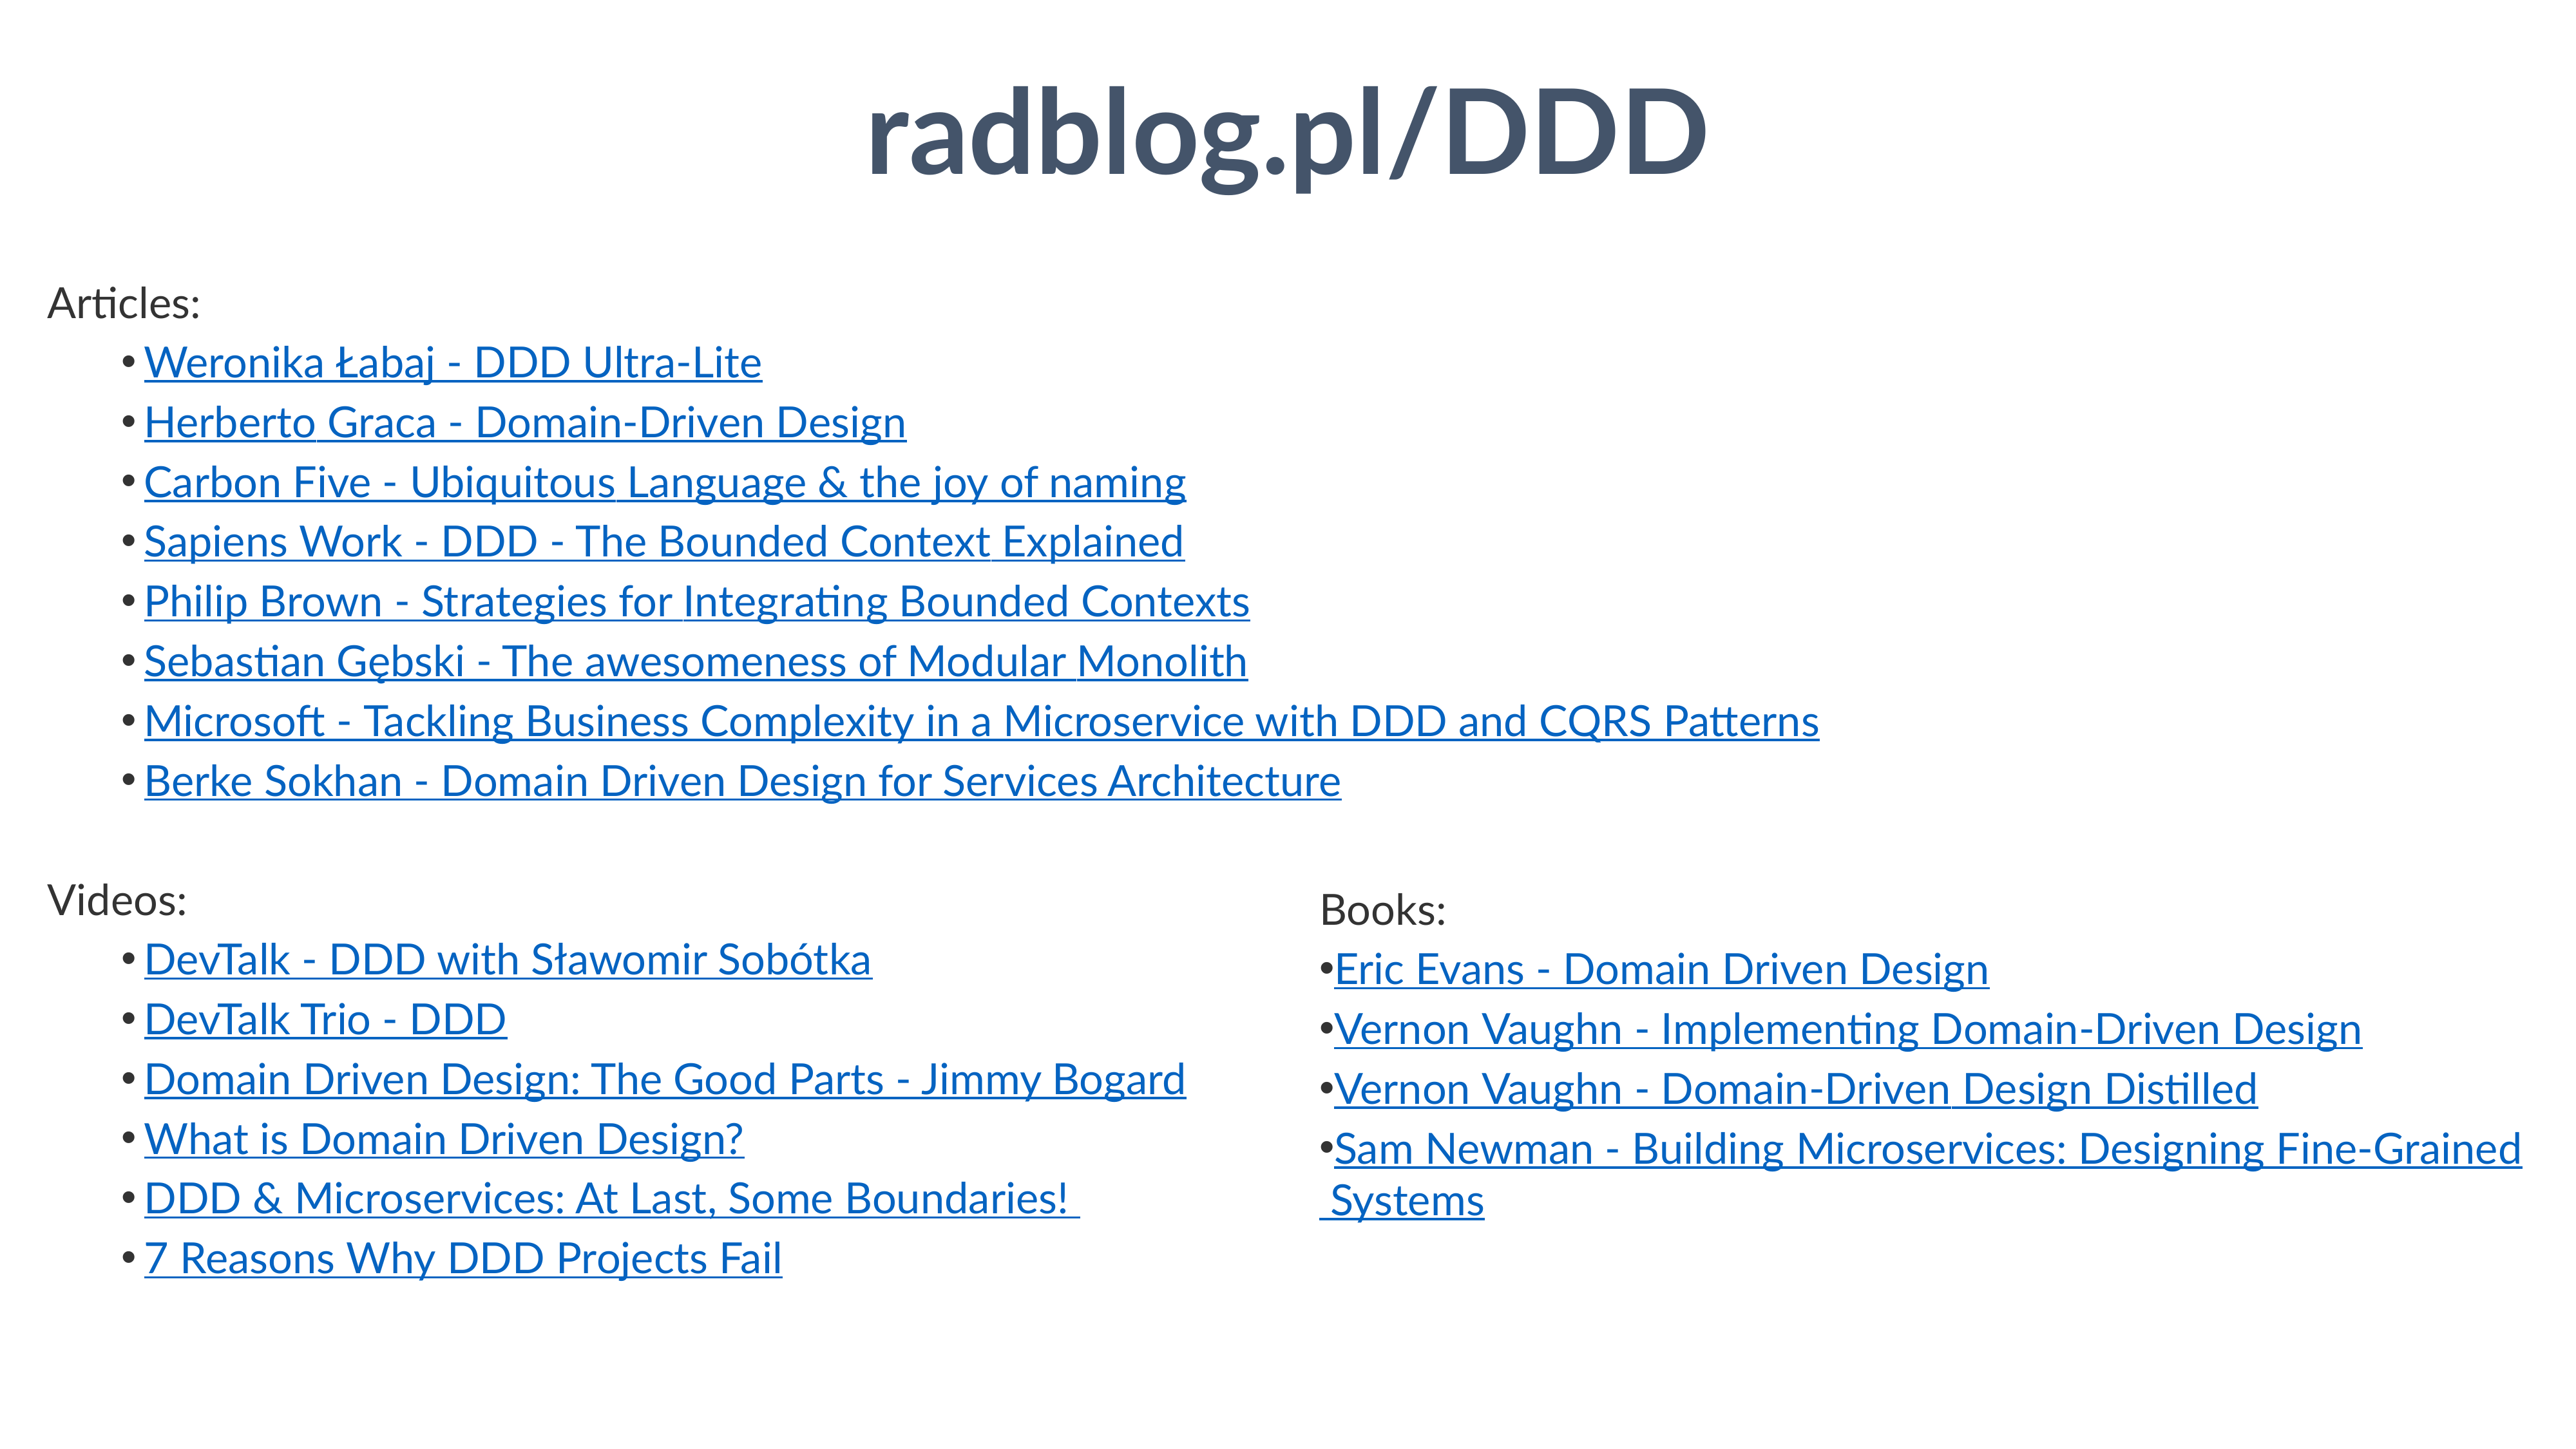

radblog.pl/DDD
Articles:
Weronika Łabaj - DDD Ultra-Lite
Herberto Graca - Domain-Driven Design
Carbon Five - Ubiquitous Language & the joy of naming
Sapiens Work - DDD - The Bounded Context Explained
Philip Brown - Strategies for Integrating Bounded Contexts
Sebastian Gębski - The awesomeness of Modular Monolith
Microsoft - Tackling Business Complexity in a Microservice with DDD and CQRS Patterns
Berke Sokhan - Domain Driven Design for Services Architecture

Videos:
DevTalk - DDD with Sławomir Sobótka
DevTalk Trio - DDD
Domain Driven Design: The Good Parts - Jimmy Bogard
What is Domain Driven Design?
DDD & Microservices: At Last, Some Boundaries!
7 Reasons Why DDD Projects Fail
Books:
Eric Evans - Domain Driven Design
Vernon Vaughn - Implementing Domain-Driven Design
Vernon Vaughn - Domain-Driven Design Distilled
Sam Newman - Building Microservices: Designing Fine-Grained Systems